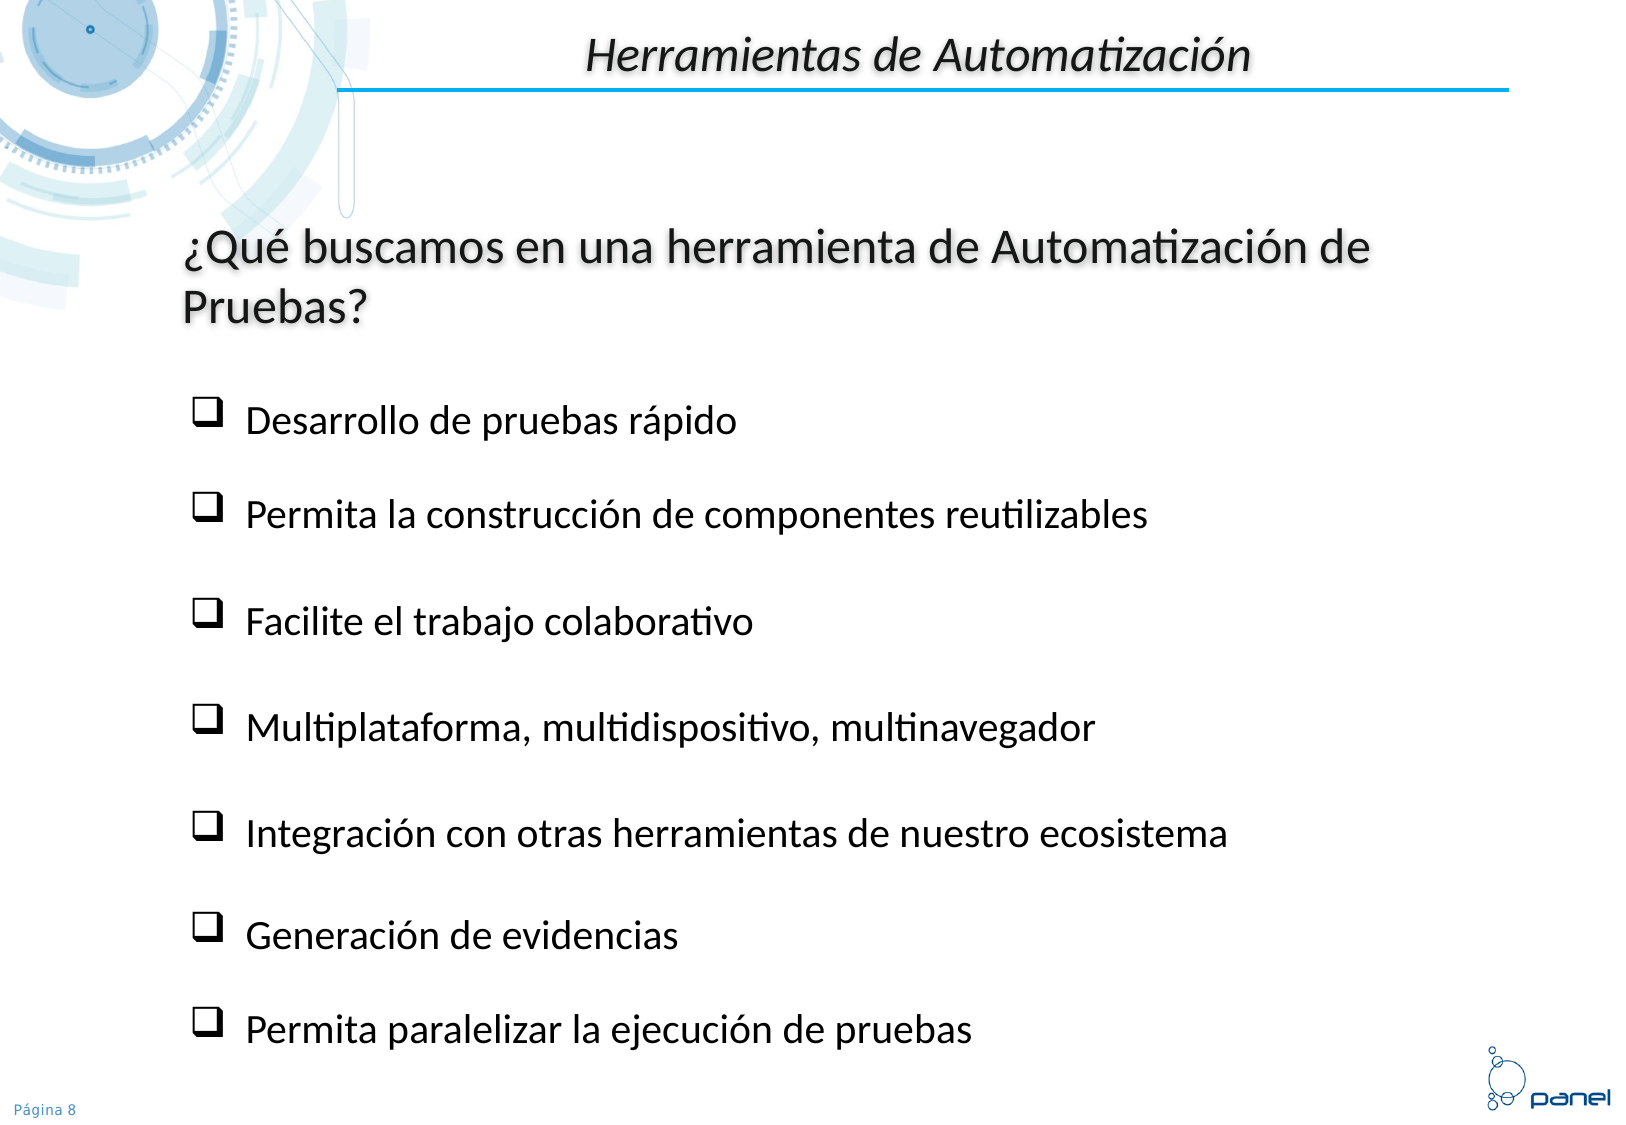

Herramientas de Automatización
¿Qué buscamos en una herramienta de Automatización de Pruebas?
Desarrollo de pruebas rápido
Permita la construcción de componentes reutilizables
Facilite el trabajo colaborativo
Multiplataforma, multidispositivo, multinavegador
Integración con otras herramientas de nuestro ecosistema
Generación de evidencias
Permita paralelizar la ejecución de pruebas
Página 8